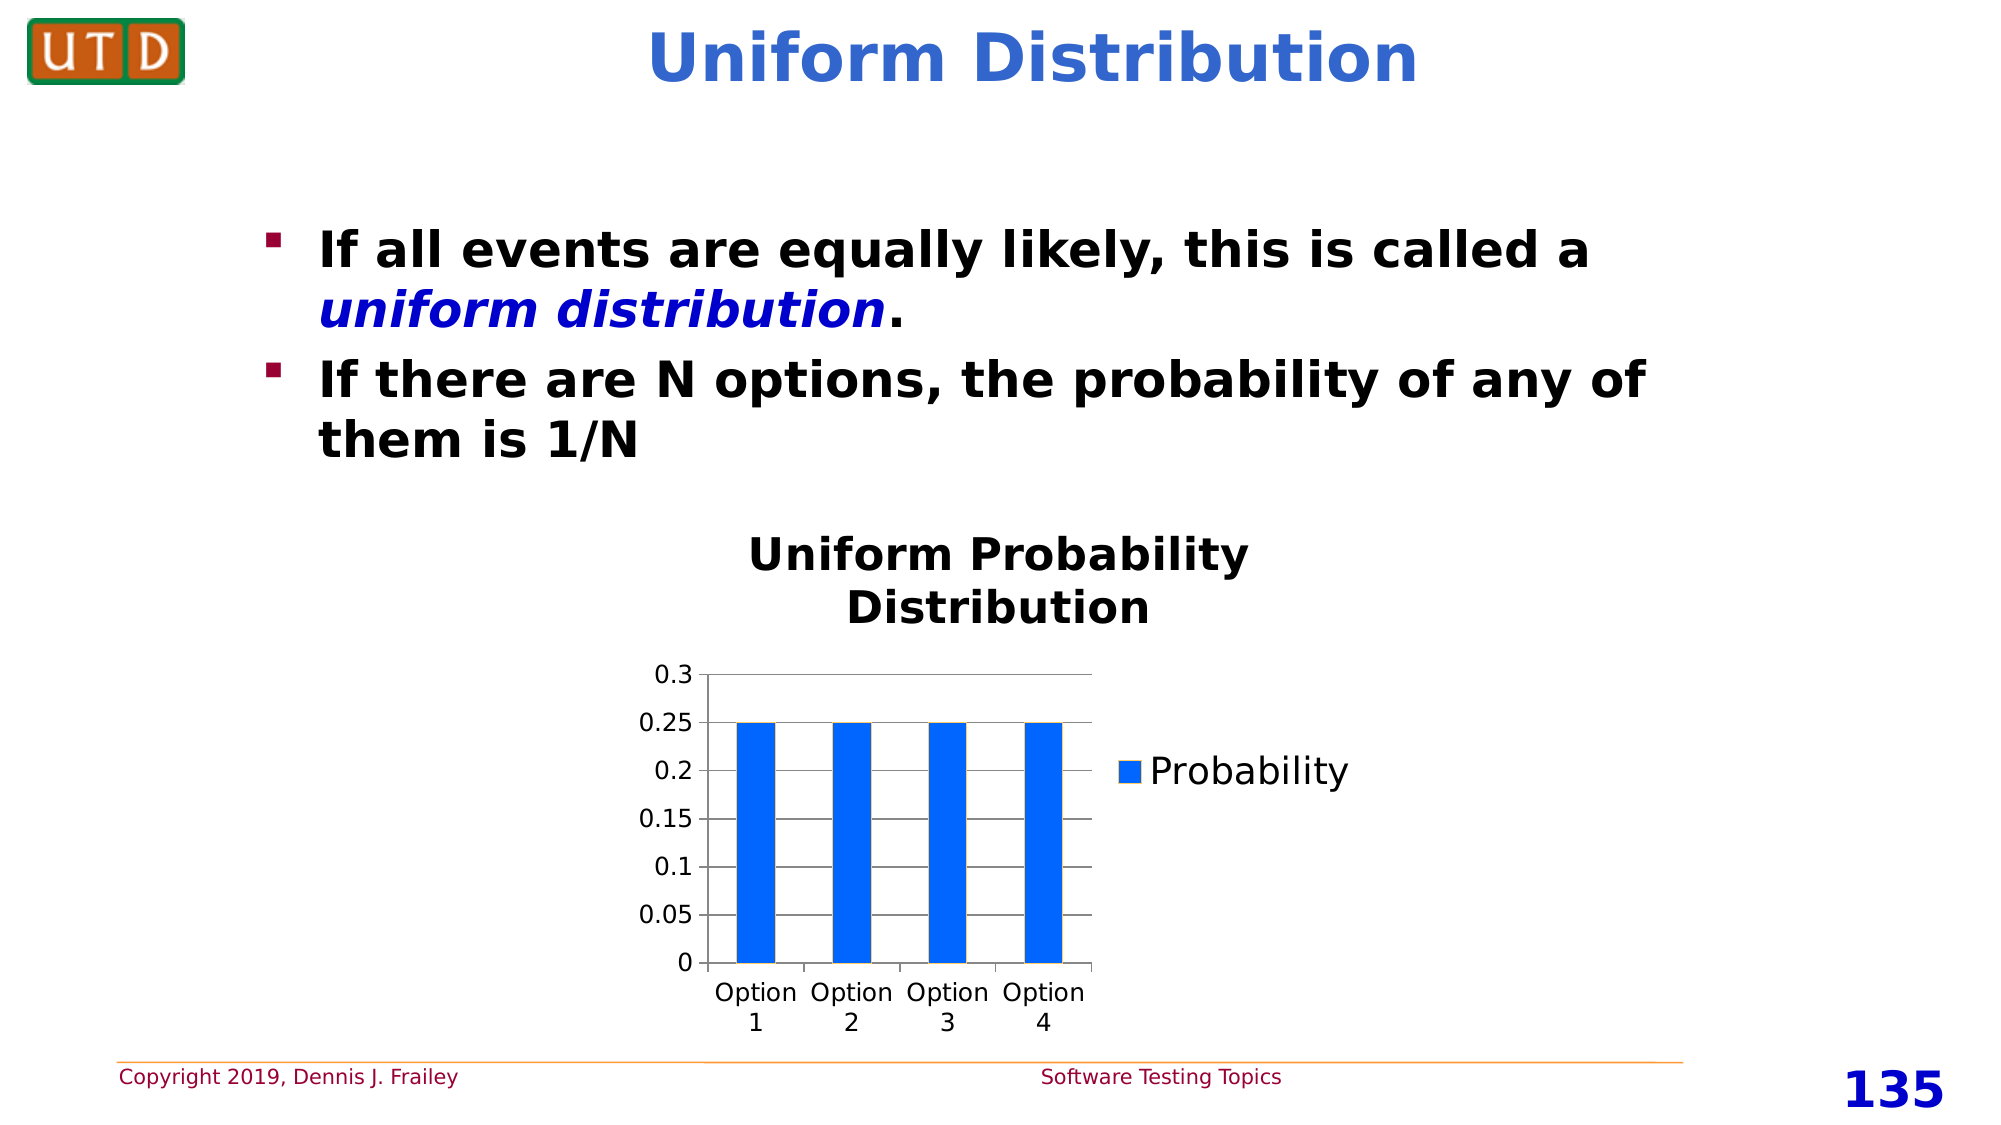

# Uniform Distribution
If all events are equally likely, this is called a uniform distribution.
If there are N options, the probability of any of them is 1/N

### Chart: Uniform Probability Distribution

| Category | Probability |
|---|---|
| Option 1 | 0.25 |
| Option 2 | 0.25 |
| Option 3 | 0.25 |
| Option 4 | 0.25 |